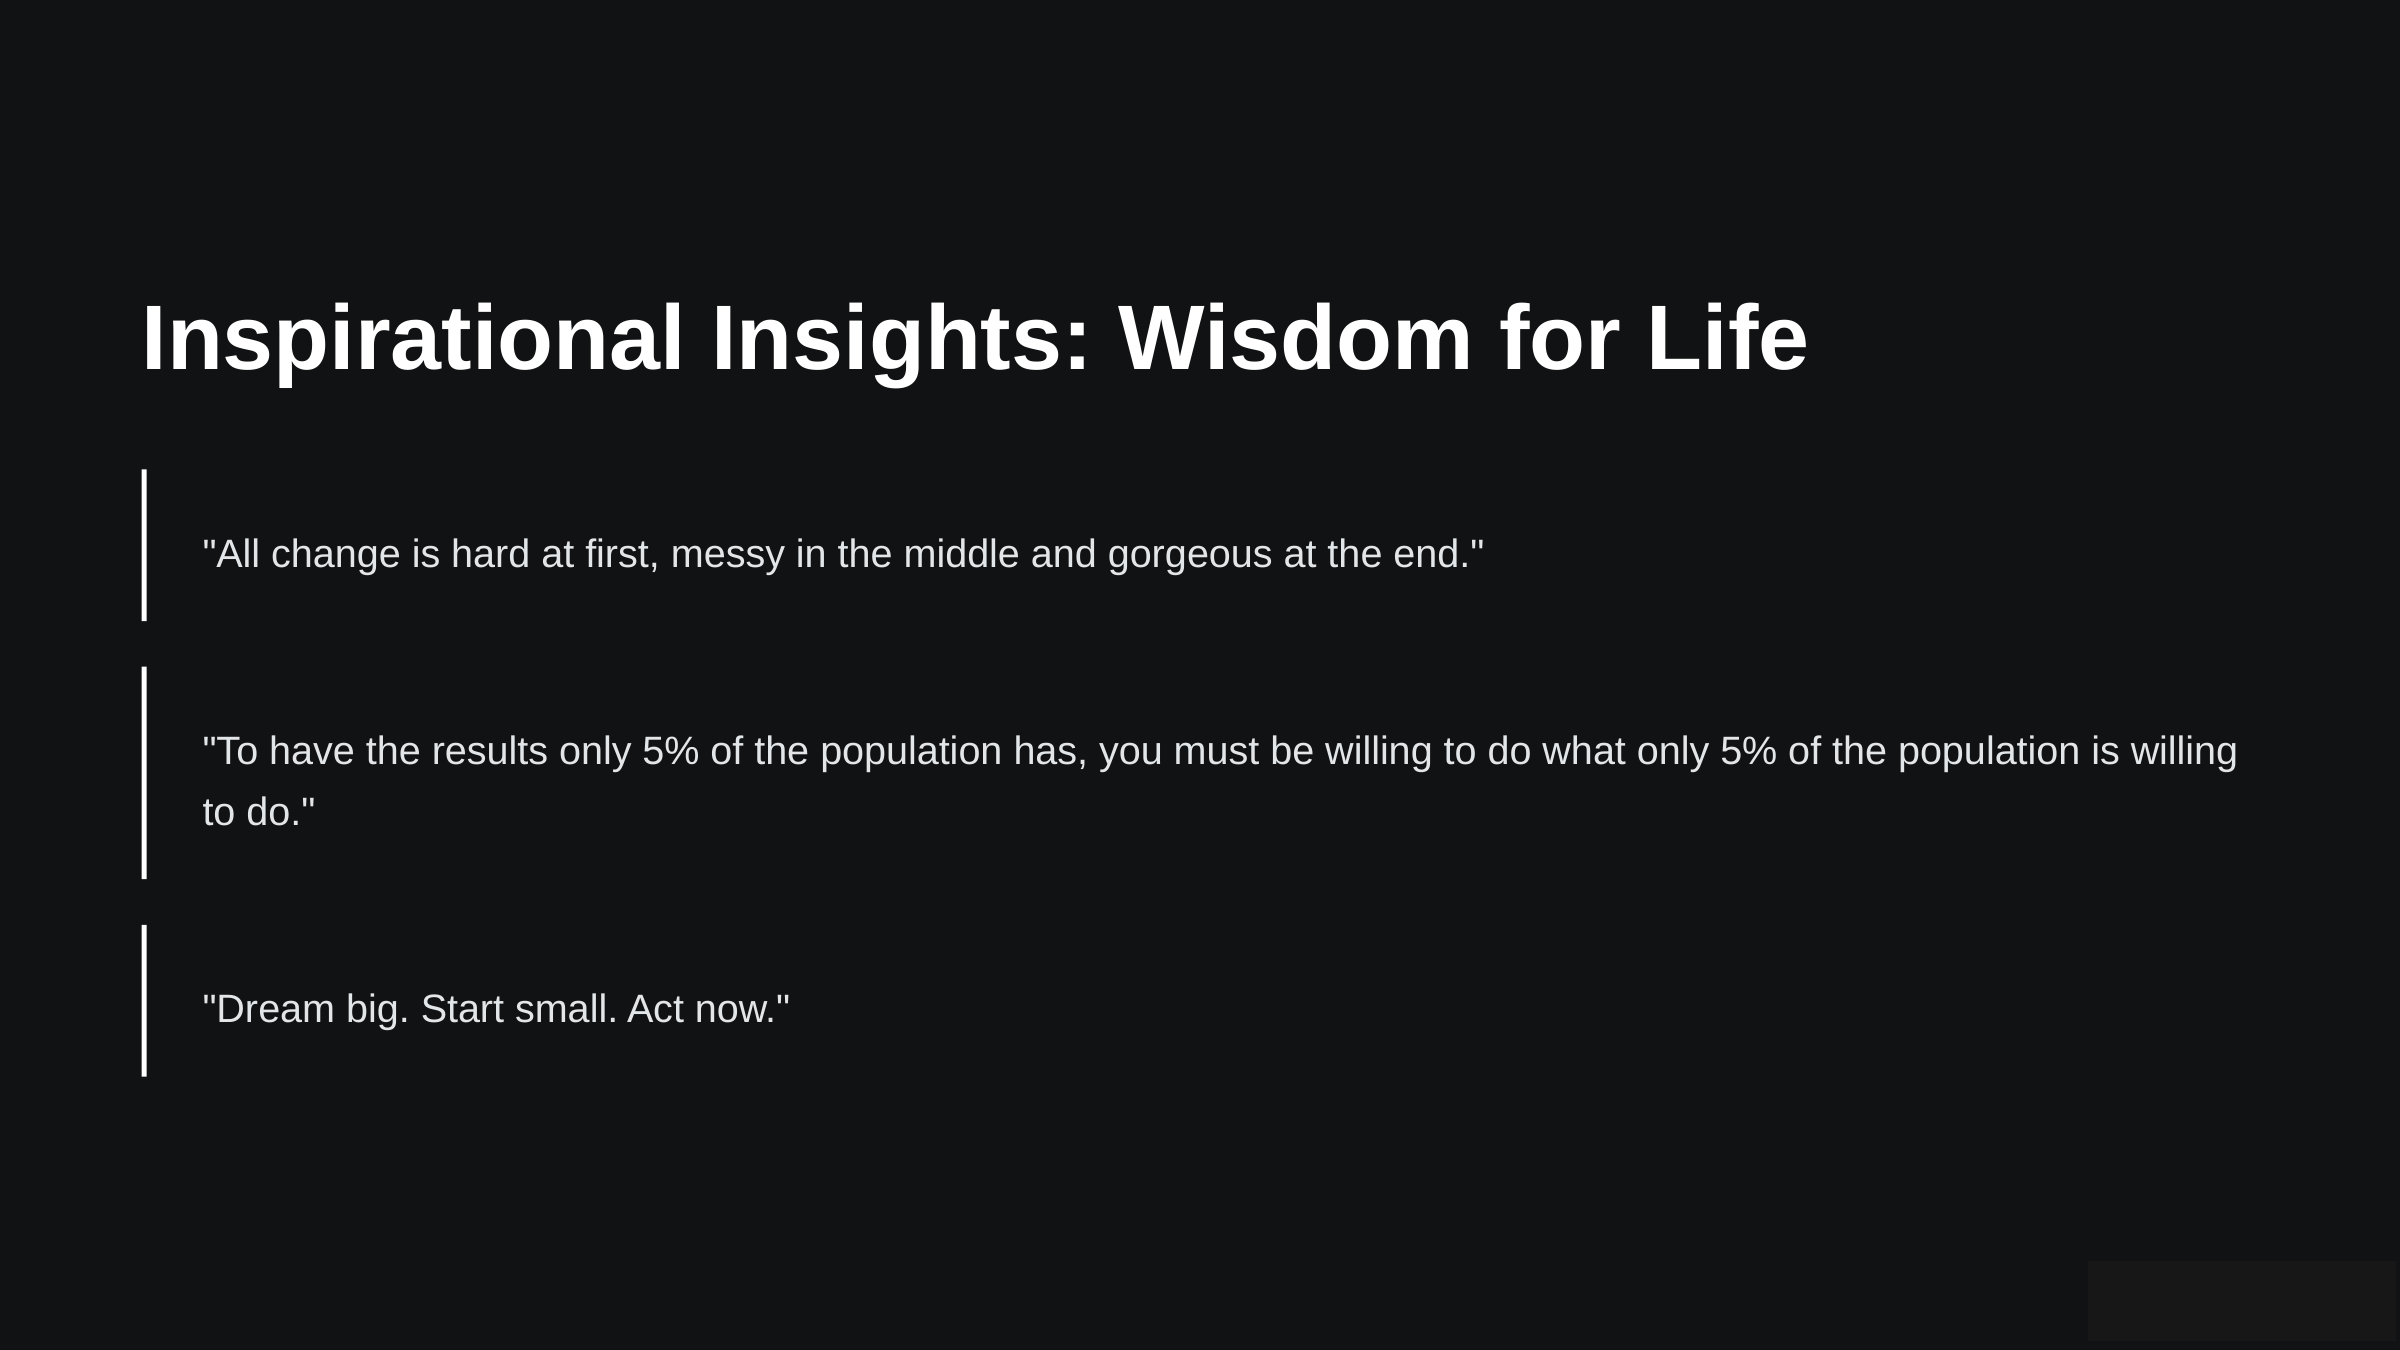

Inspirational Insights: Wisdom for Life

"All change is hard at first, messy in the middle and gorgeous at the end."

"To have the results only 5% of the population has, you must be willing to do what only 5% of the population is willing to do."

"Dream big. Start small. Act now."